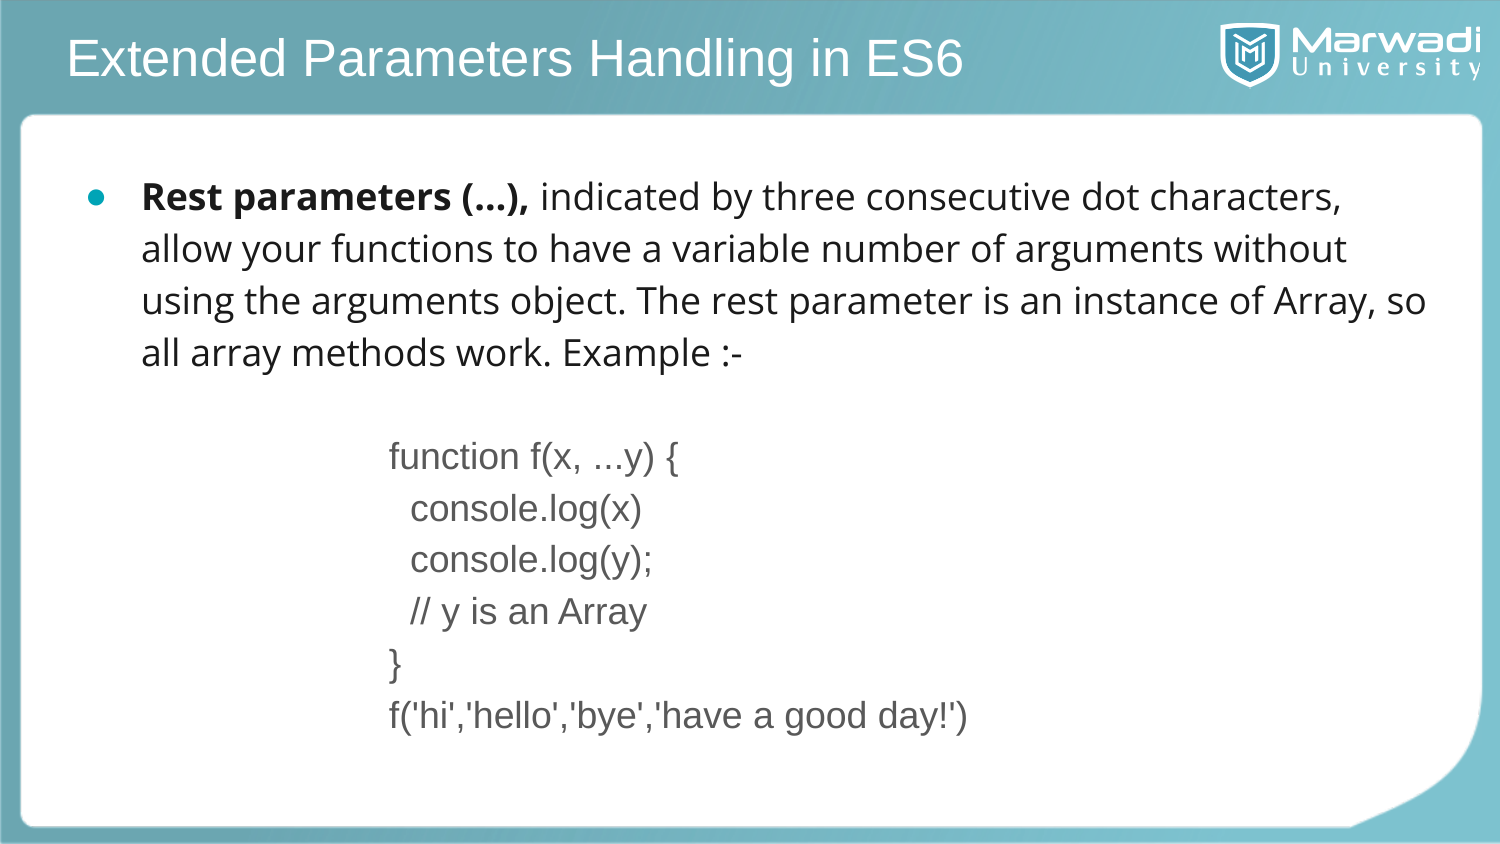

# Extended Parameters Handling in ES6
Rest parameters (…), indicated by three consecutive dot characters, allow your functions to have a variable number of arguments without using the arguments object. The rest parameter is an instance of Array, so all array methods work. Example :-

function f(x, ...y) {
  console.log(x)
  console.log(y);
  // y is an Array
}
f('hi','hello','bye','have a good day!')